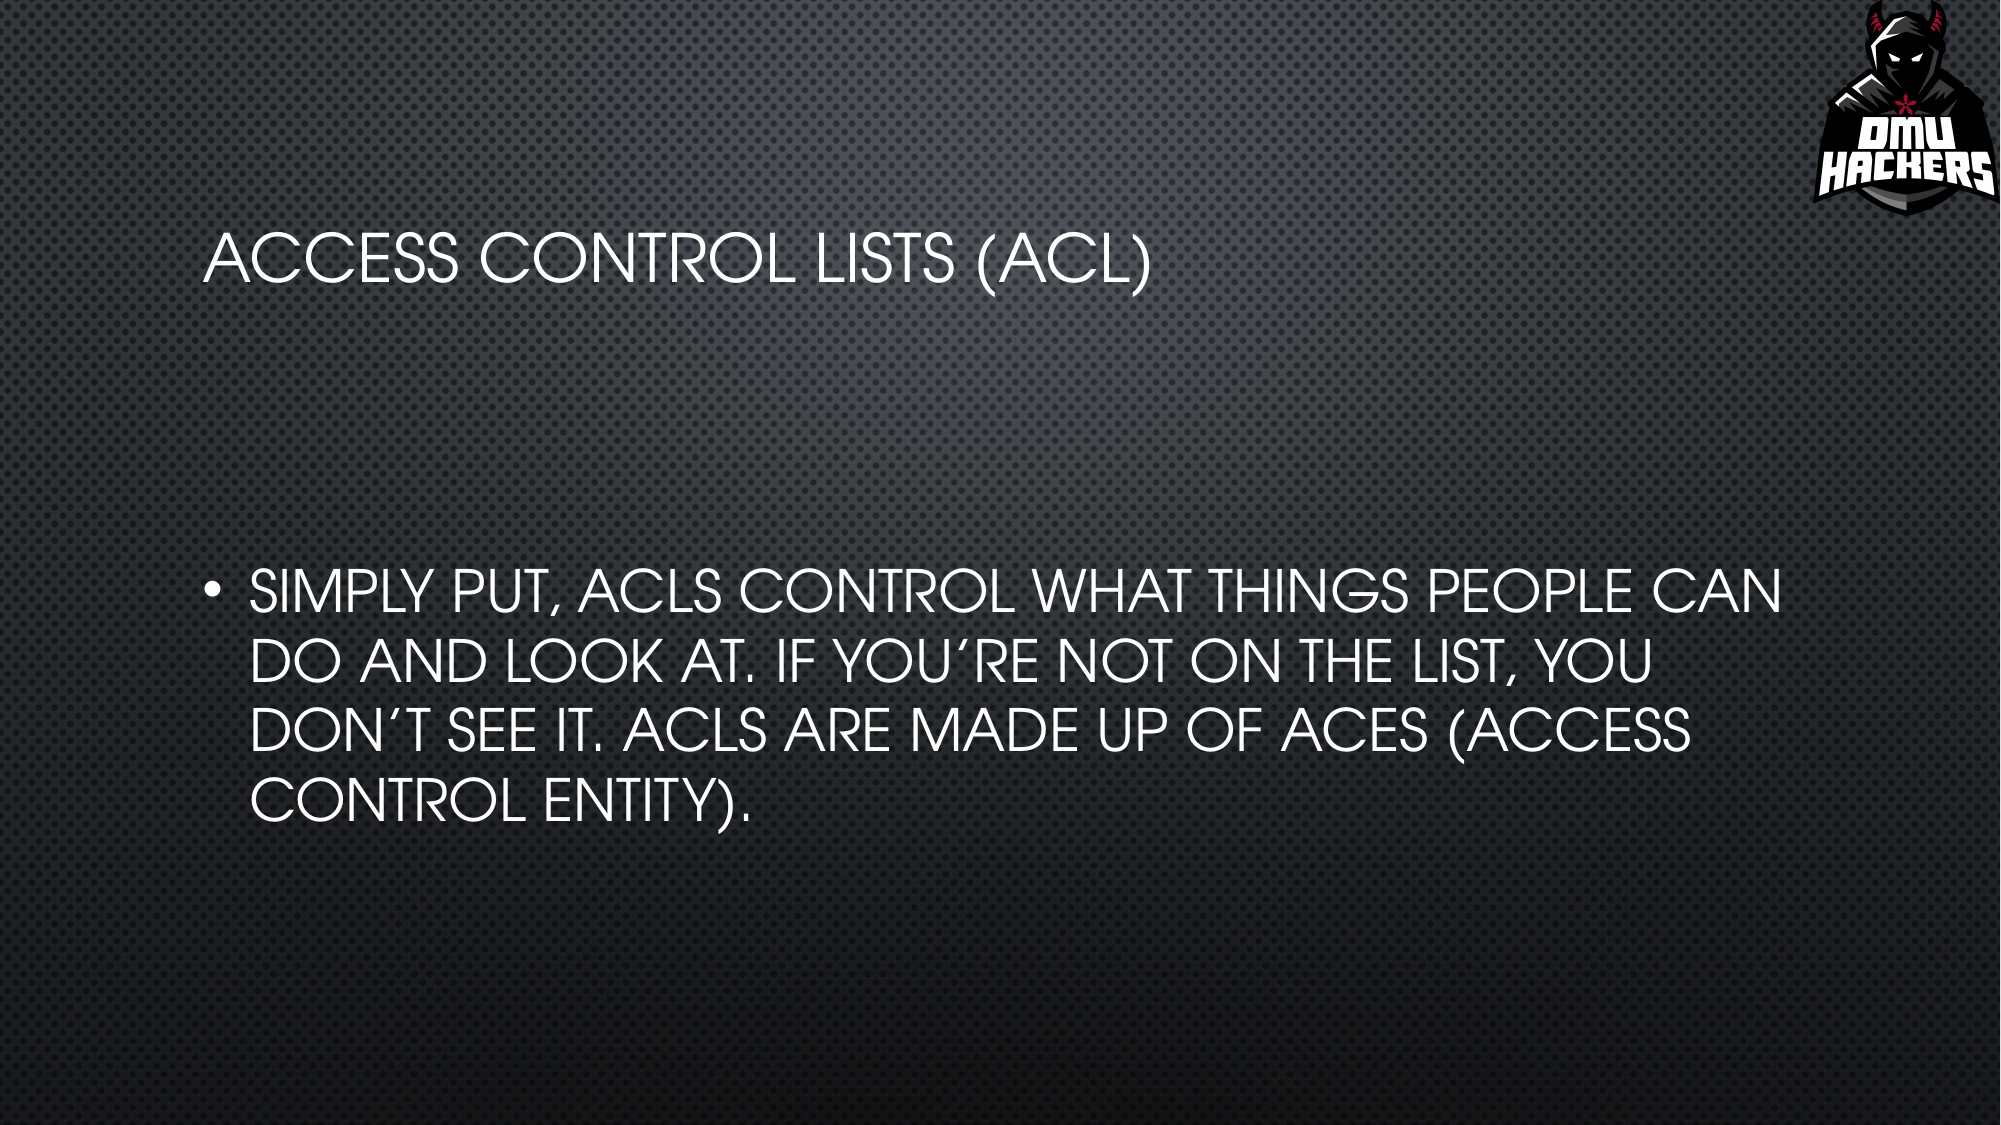

# ACCESS CONTROL LISTS (ACL)
Simply put, ACLS control what things people can do and look at. If you’re not on the list, you don’t see it. ACLs are made up of ACEs (Access Control Entity).